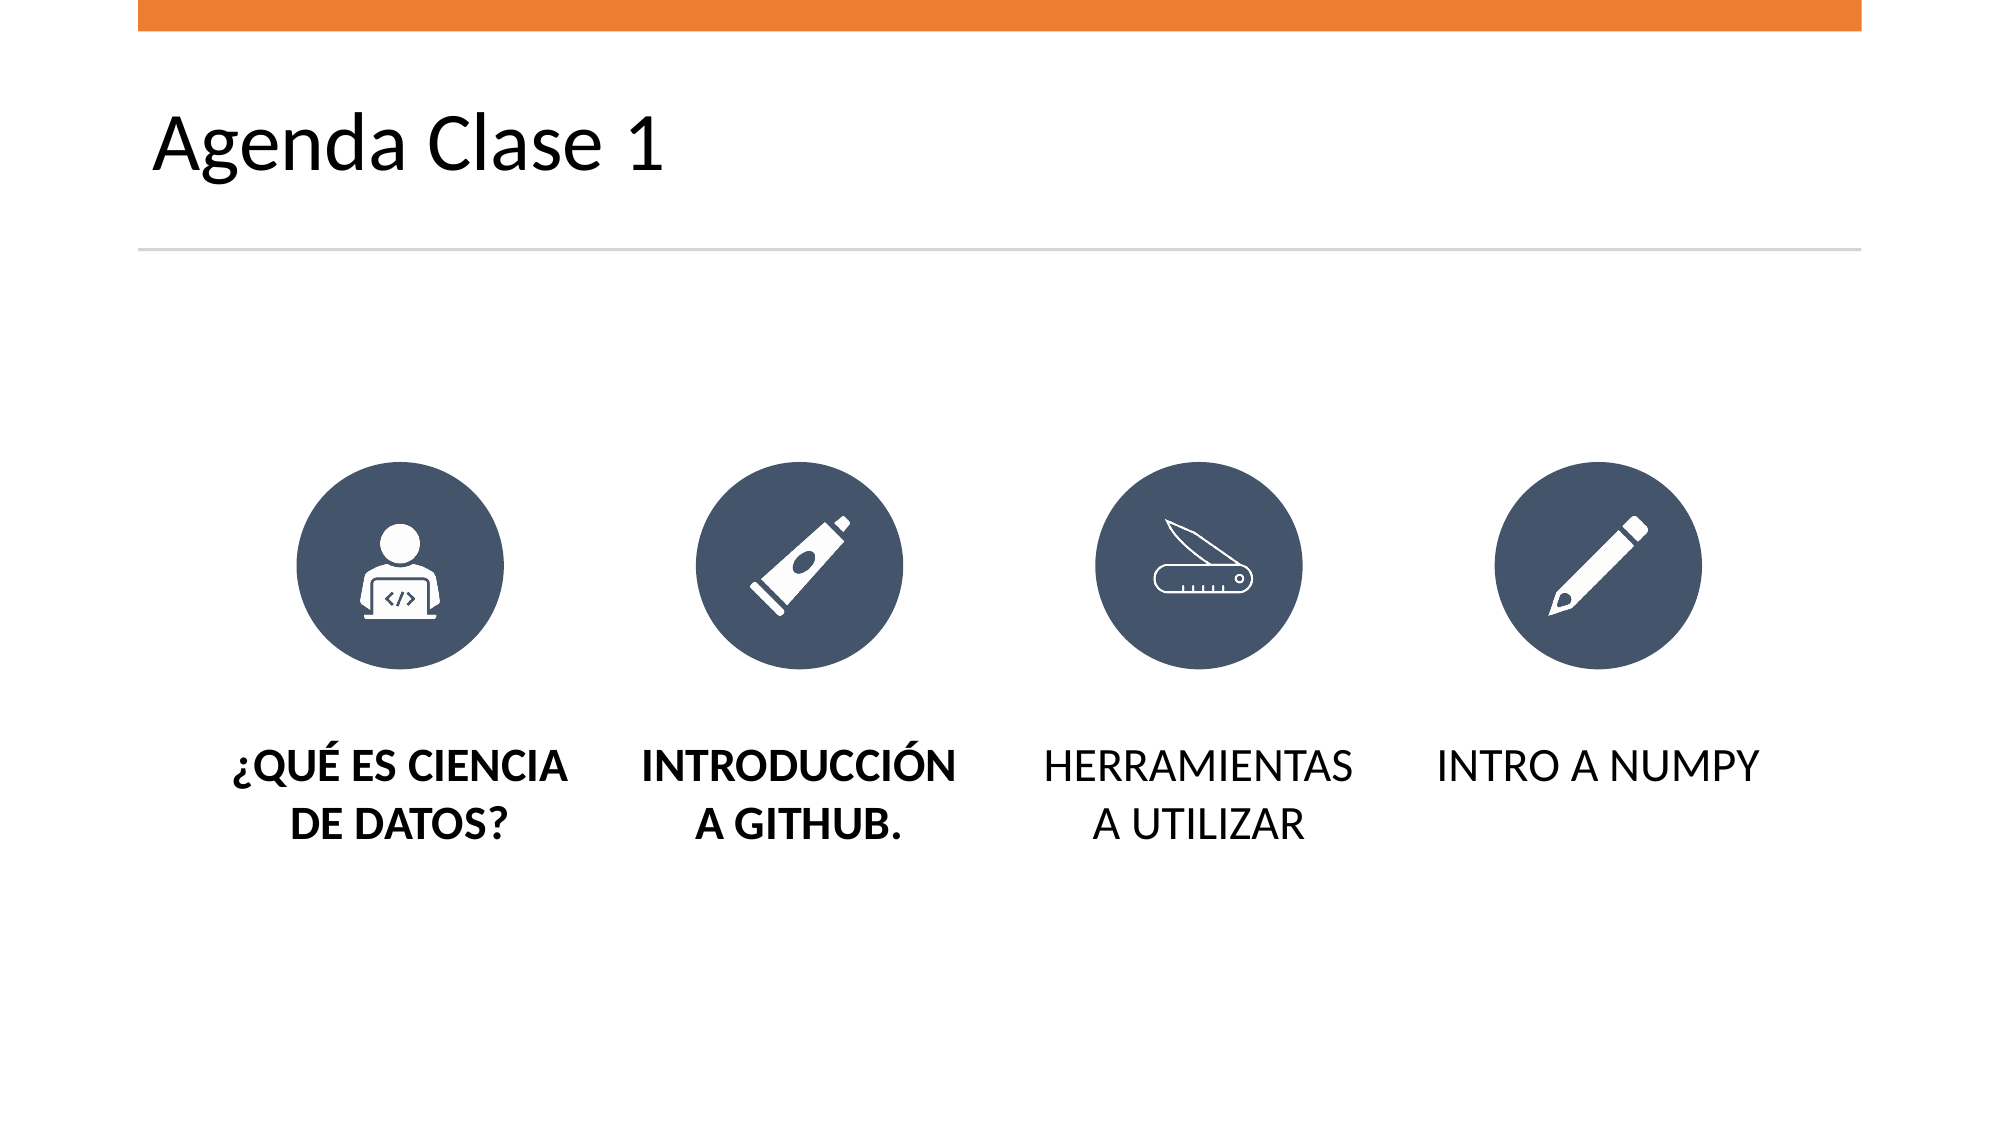

# Agenda Clase 1

¿Qué es Ciencia de datos?
Introducción a Github.
Herramientas a utilizar
Intro a Numpy